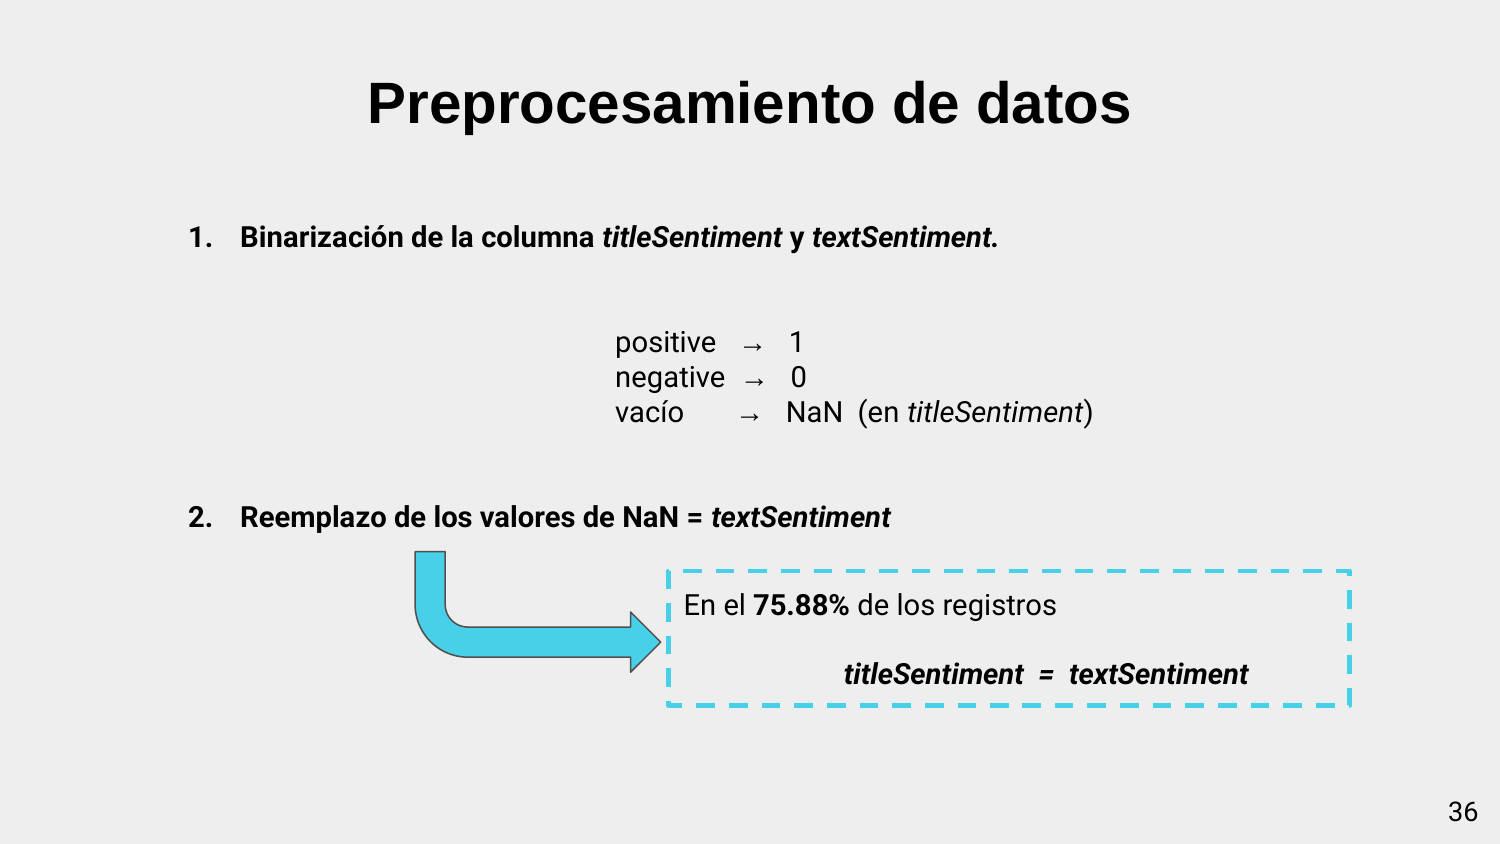

# Preprocesamiento de datos
Binarización de la columna titleSentiment y textSentiment.

positive   →   1
negative  →   0
vacío       →   NaN  (en titleSentiment)

Reemplazo de los valores de NaN = textSentiment

En el 75.88% de los registros

titleSentiment  =  textSentiment
36